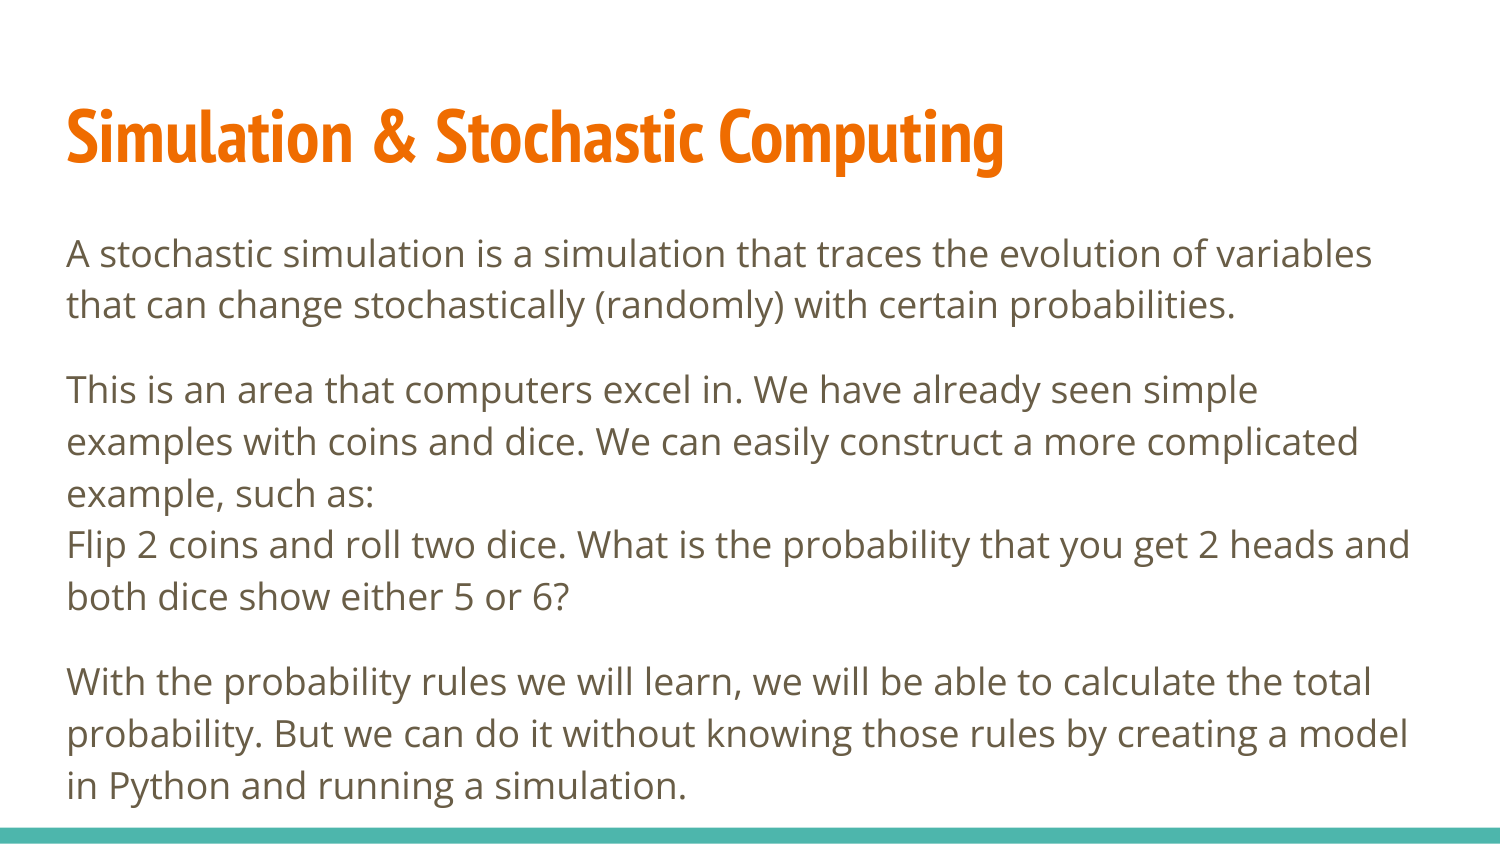

# Simulation & Stochastic Computing

A stochastic simulation is a simulation that traces the evolution of variables that can change stochastically (randomly) with certain probabilities.
This is an area that computers excel in. We have already seen simple examples with coins and dice. We can easily construct a more complicated example, such as:
Flip 2 coins and roll two dice. What is the probability that you get 2 heads and both dice show either 5 or 6?
With the probability rules we will learn, we will be able to calculate the total probability. But we can do it without knowing those rules by creating a model in Python and running a simulation.